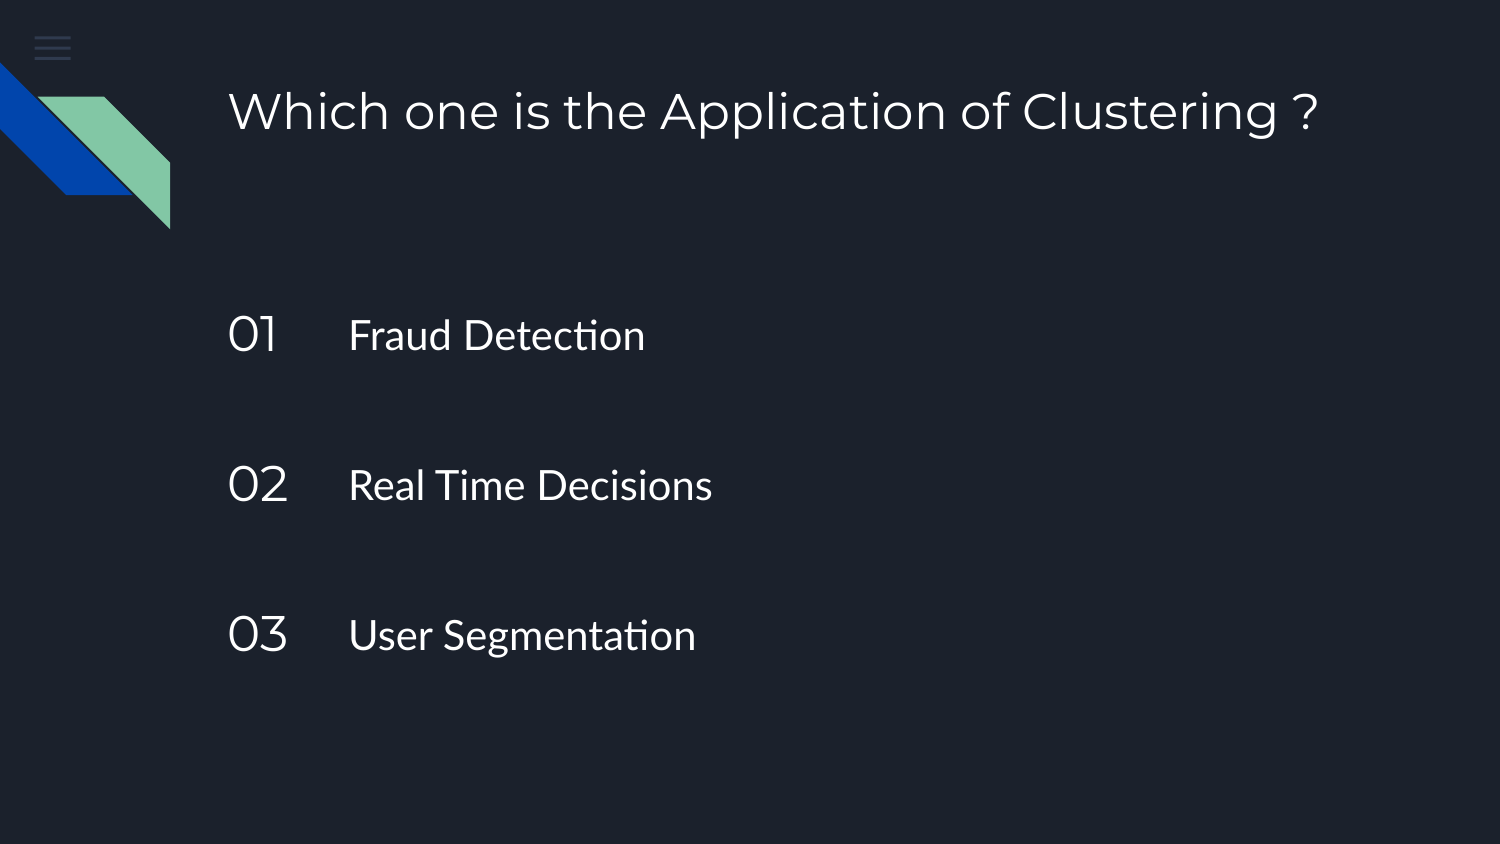

# Which one is the Application of Clustering ?
01

Fraud Detection
02

Real Time Decisions
03
User Segmentation